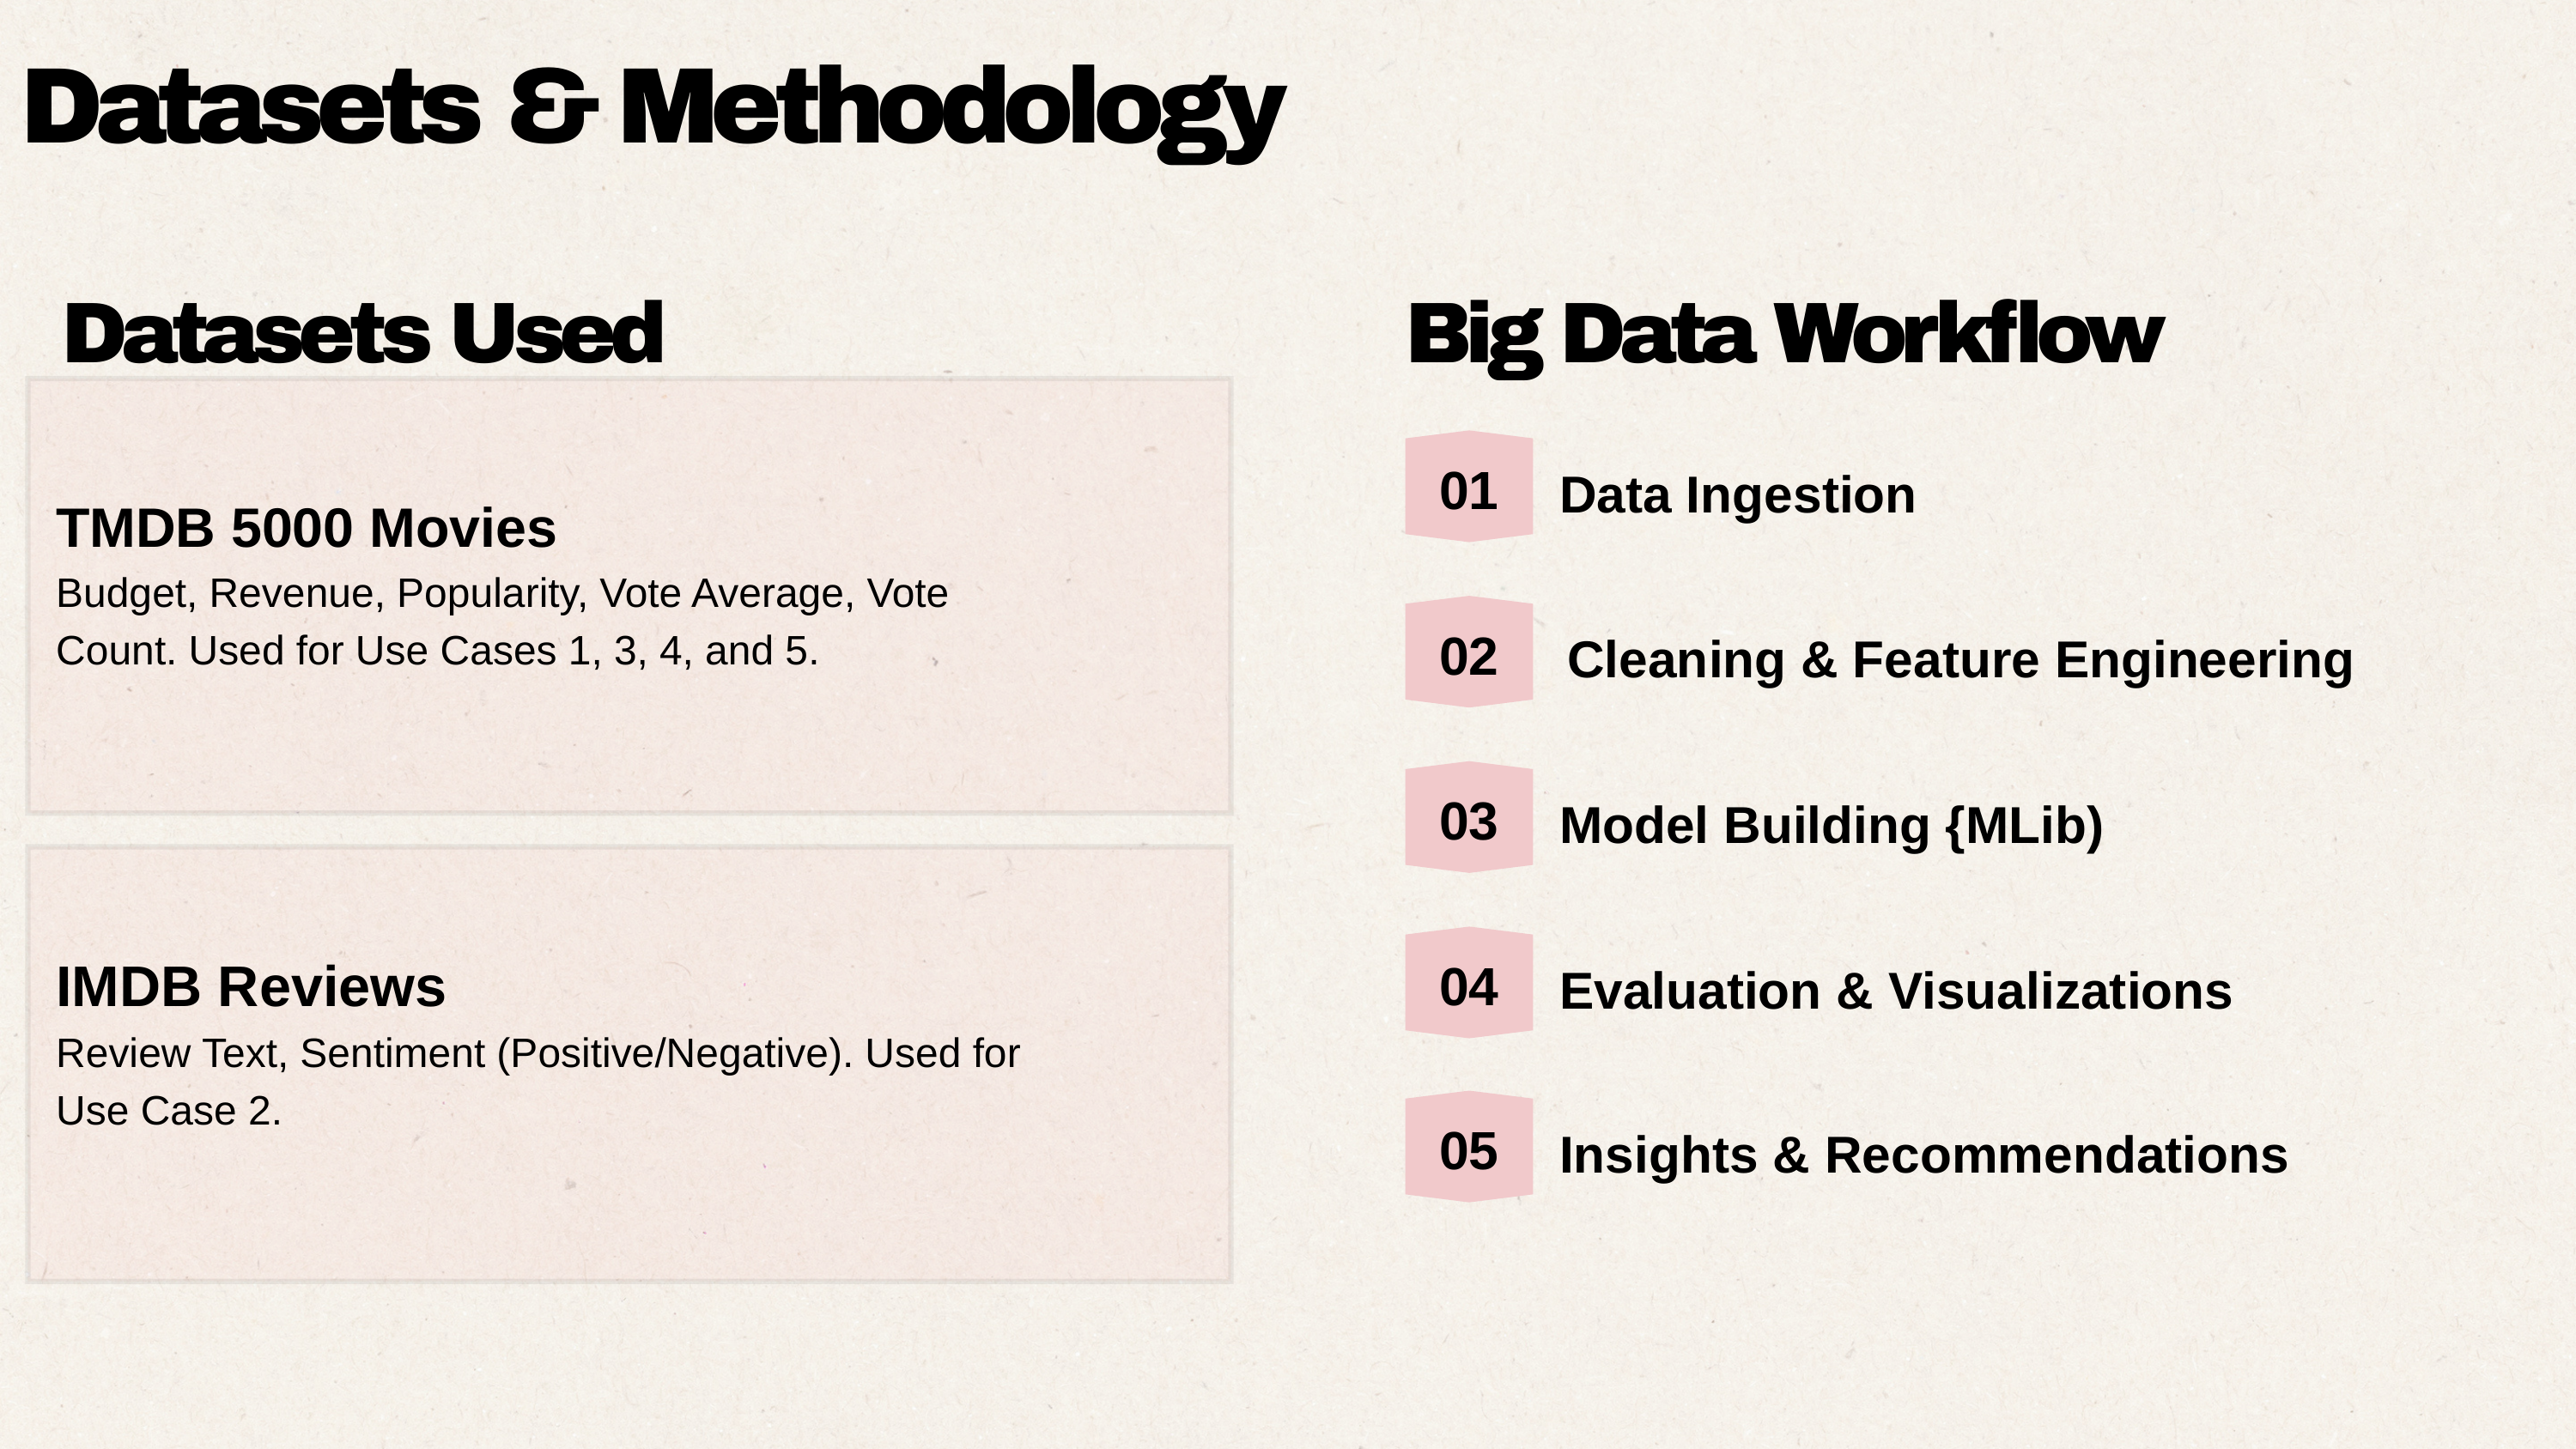

Datasets & Methodology
Datasets Used
Big Data Workflow

01
Data Ingestion
TMDB 5000 Movies
Budget, Revenue, Popularity, Vote Average, Vote Count. Used for Use Cases 1, 3, 4, and 5.

02
Cleaning & Feature Engineering

03
Model Building {MLib)

04
Evaluation & Visualizations
IMDB Reviews
Review Text, Sentiment (Positive/Negative). Used for Use Case 2.

05
Insights & Recommendations